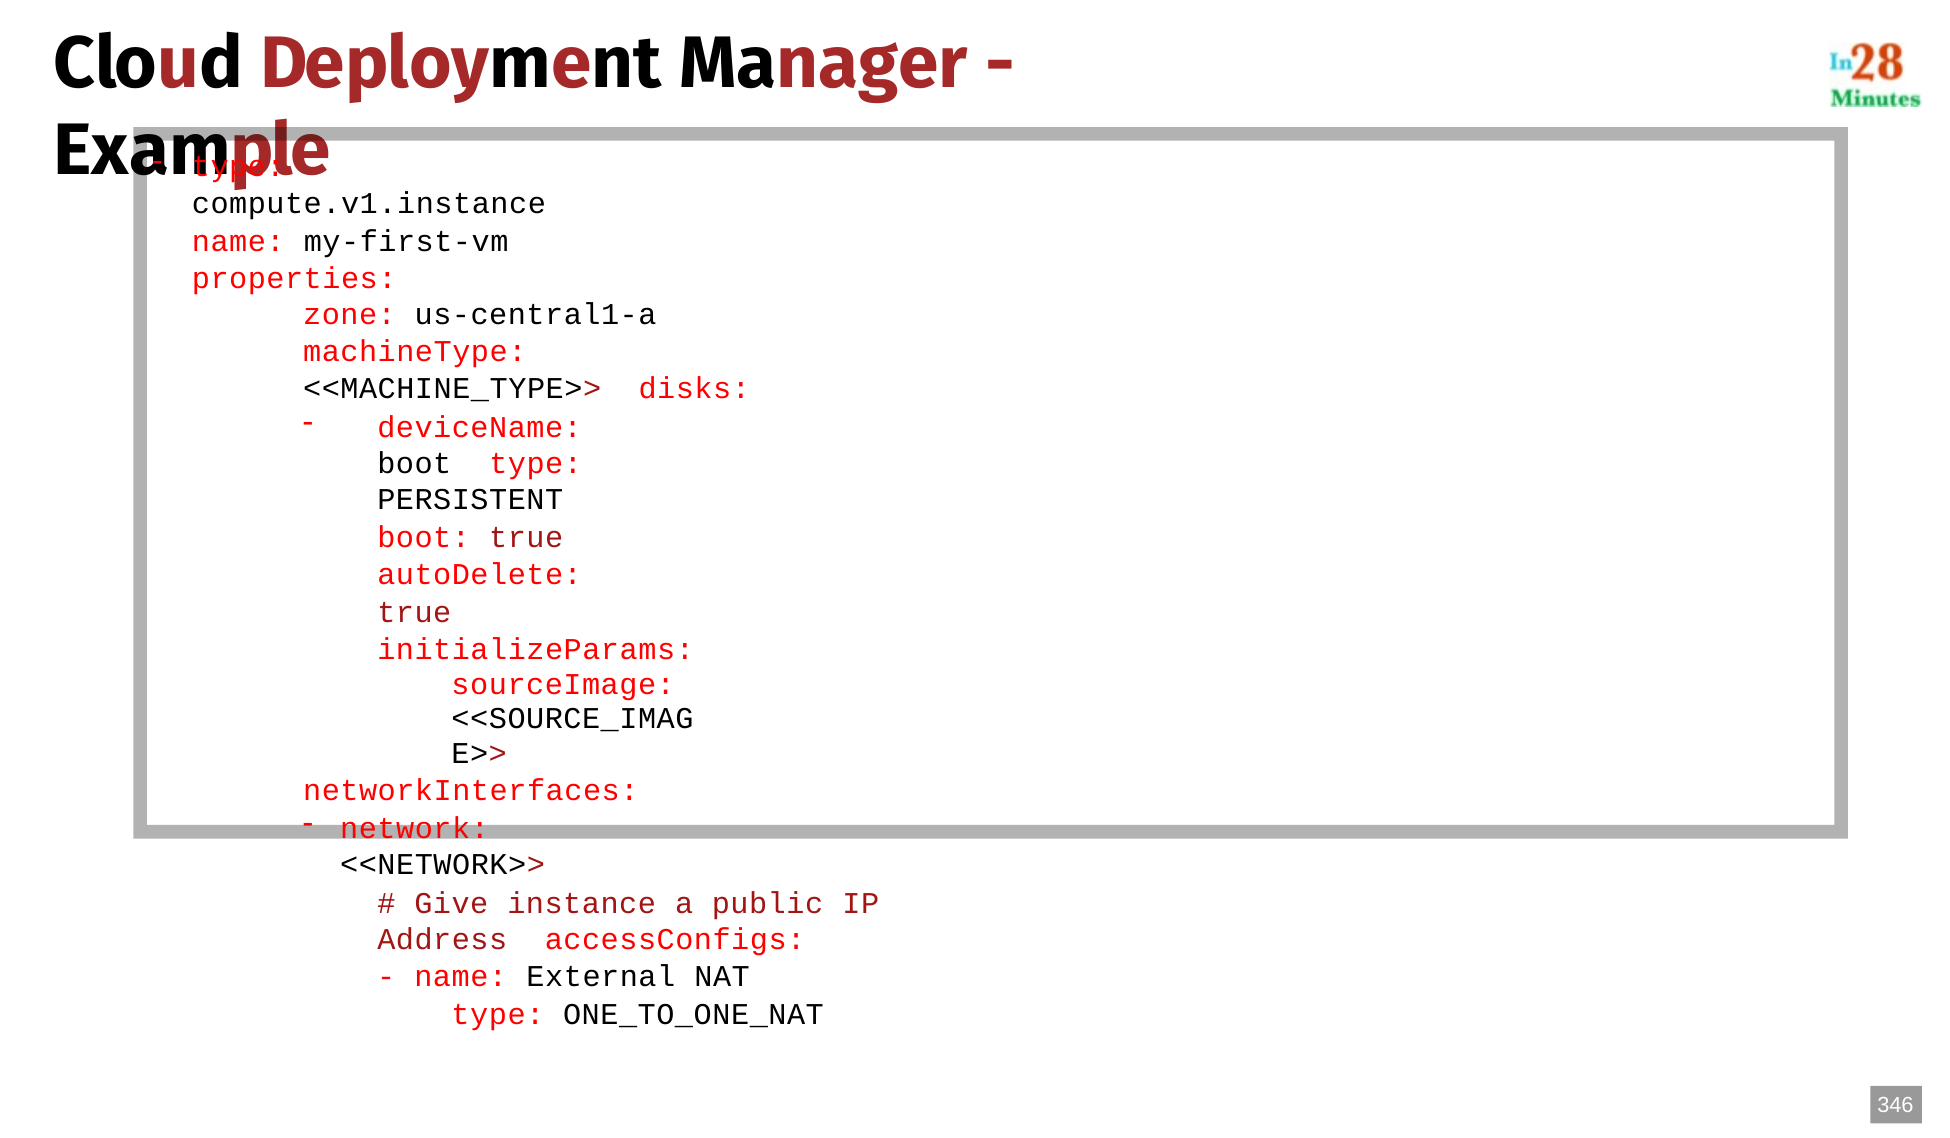

# Cloud Deployment Manager - Example

type: compute.v1.instance  name: my-first-vm  properties:
zone: us-central1-a
machineType: <<MACHINE_TYPE>>  disks:
deviceName: boot  type: PERSISTENT
boot: true  autoDelete: true  initializeParams:
sourceImage: <<SOURCE_IMAGE>>
networkInterfaces:
network: <<NETWORK>>
# Give instance a public IP Address  accessConfigs:
- name: External NAT  type: ONE_TO_ONE_NAT

346